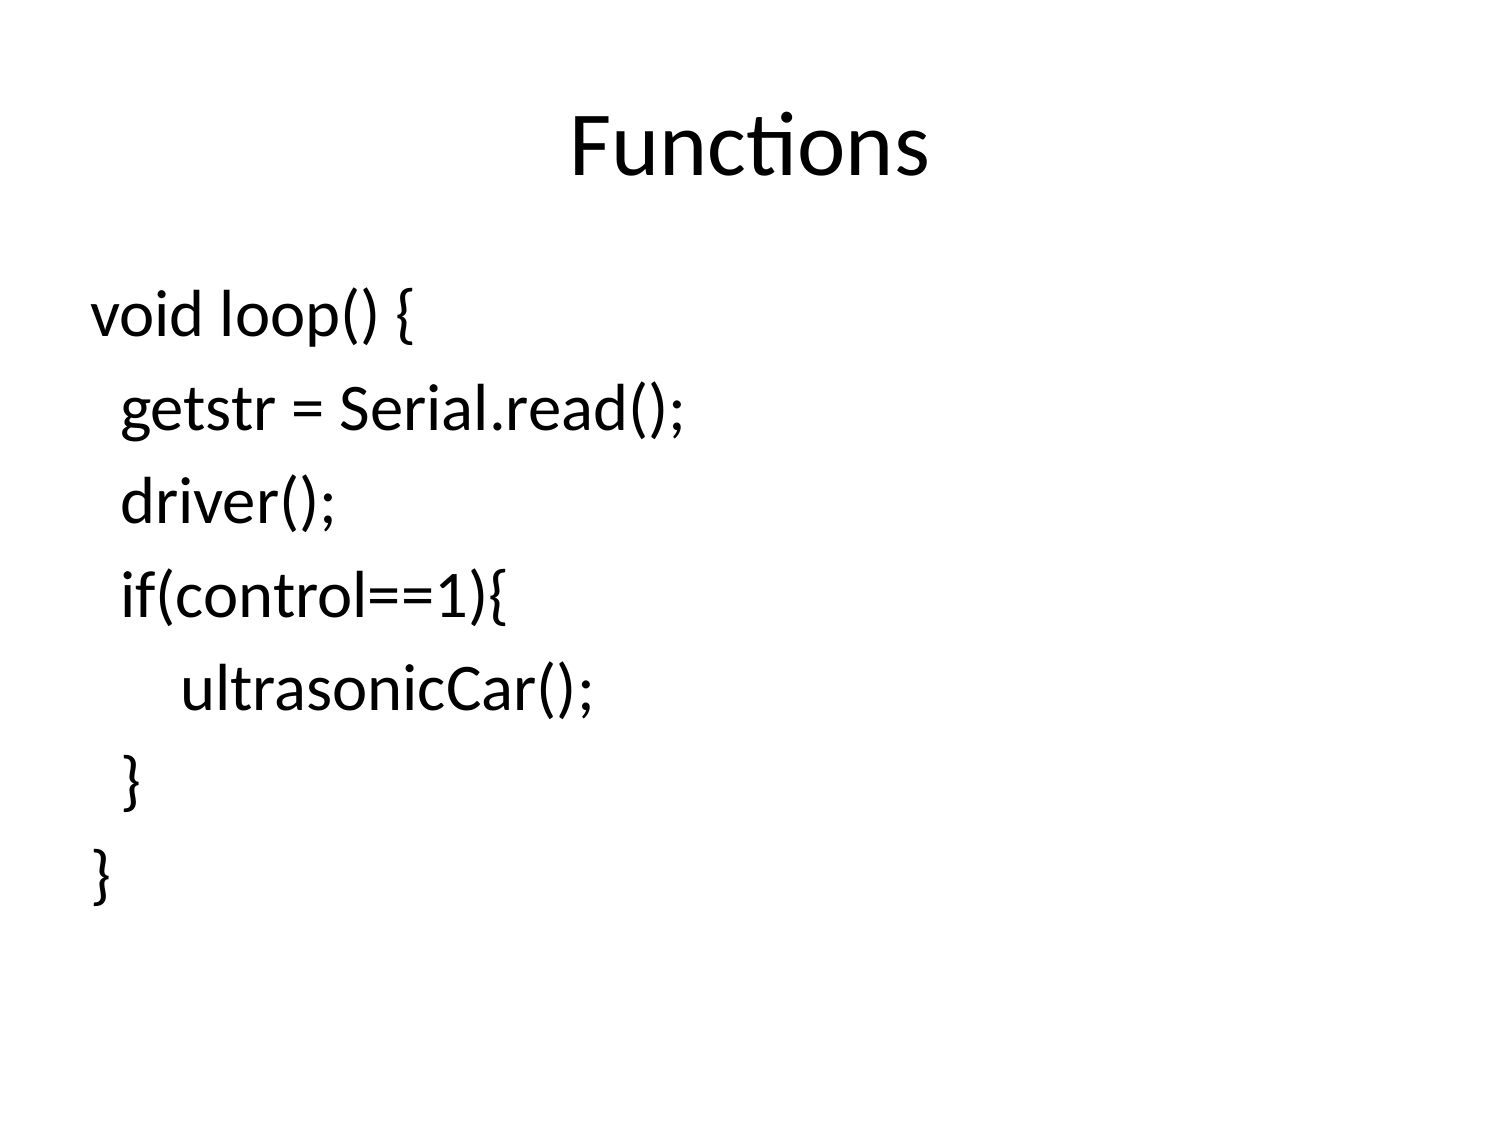

# Functions
void loop() {
  getstr = Serial.read();
  driver();
  if(control==1){
      ultrasonicCar();
  }
}